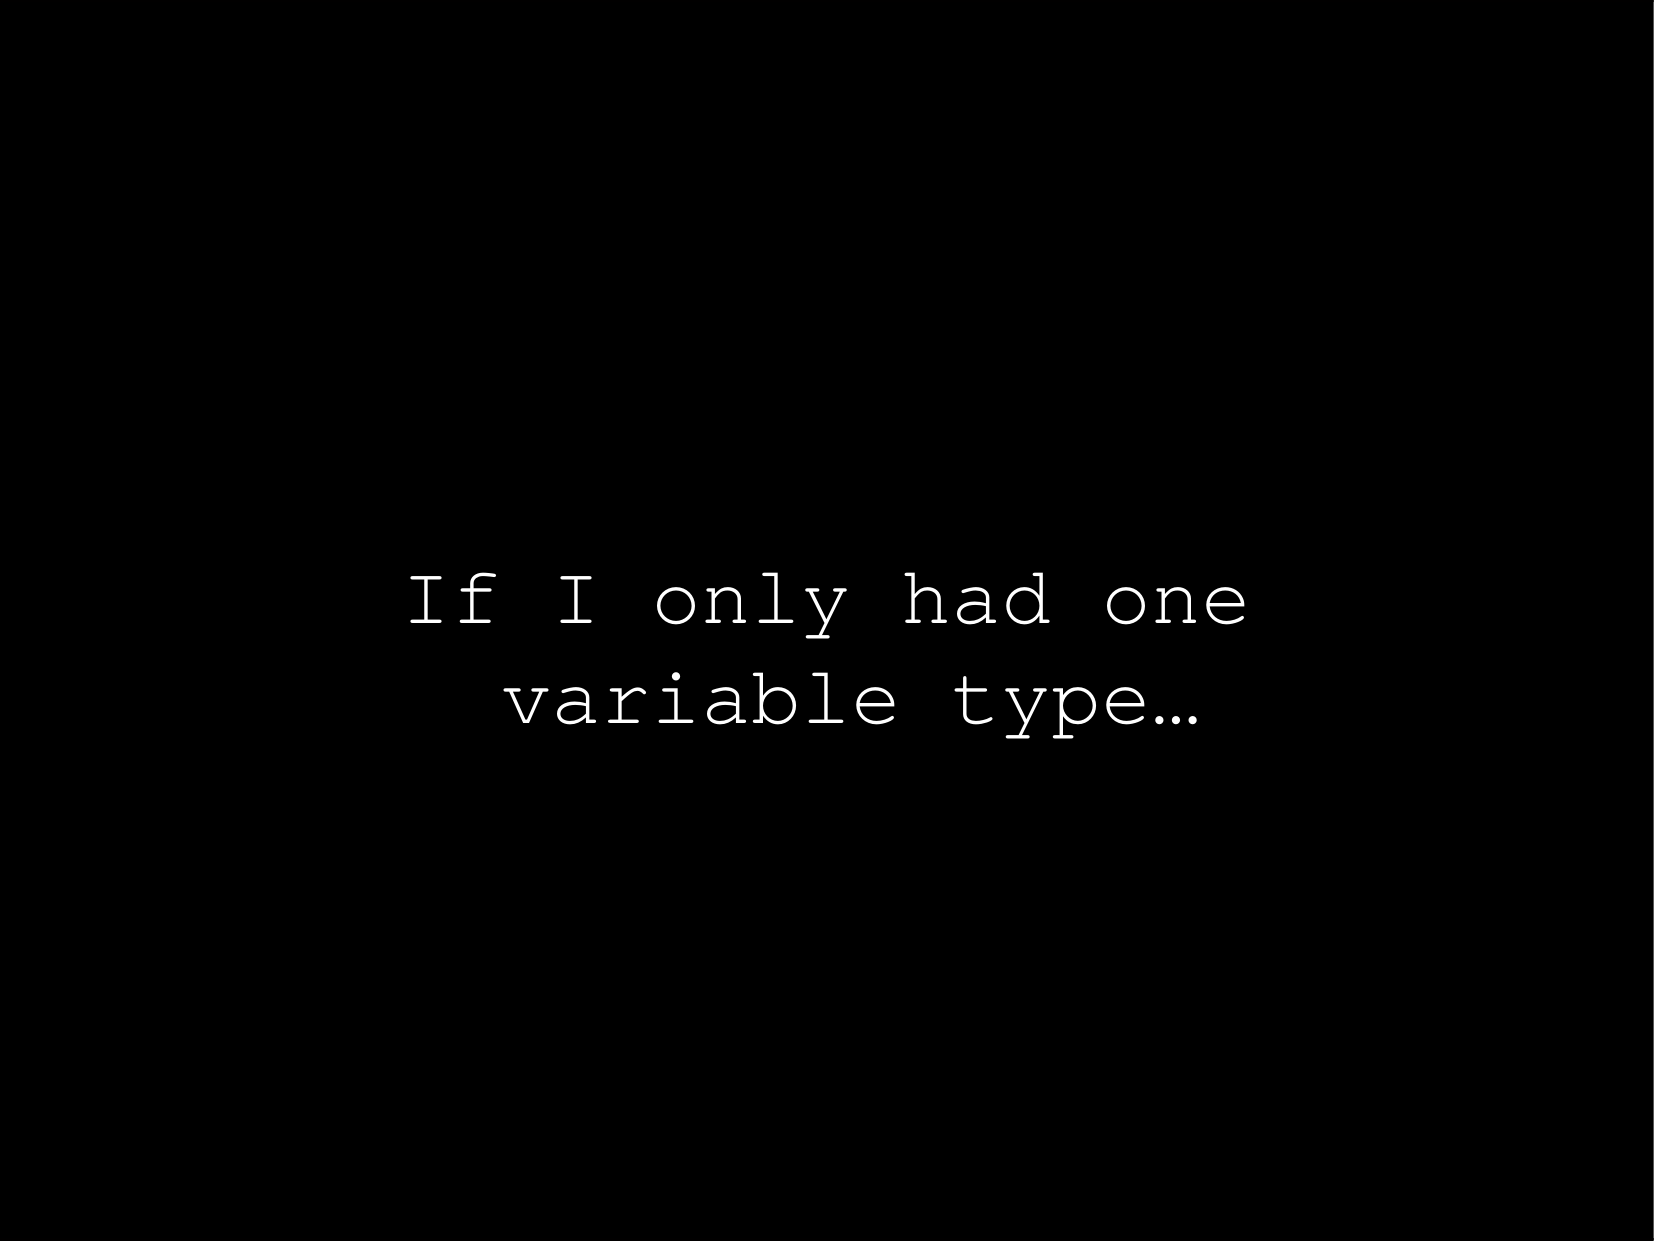

If I only had one
variable type…